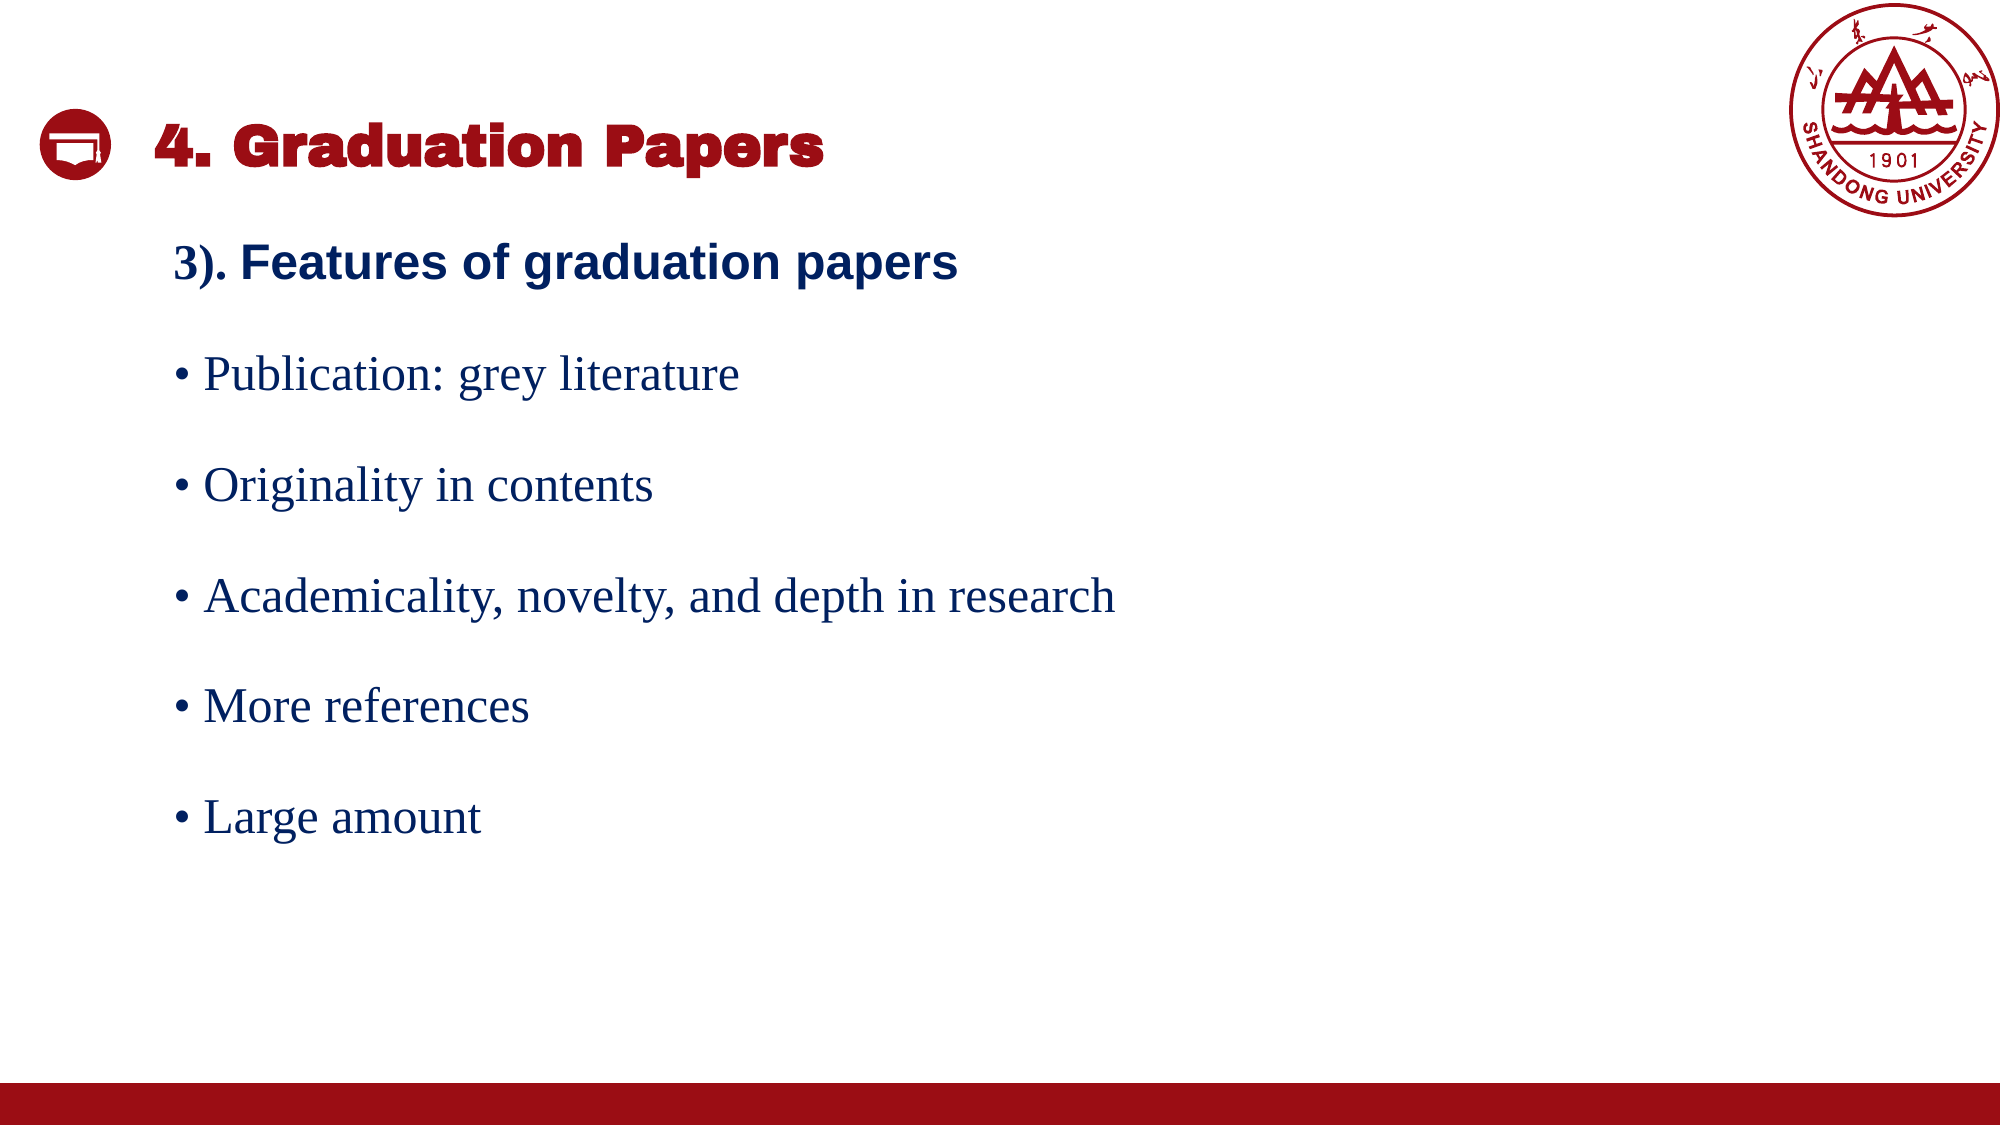

4. Graduation Papers

3). Features of graduation papers
• Publication: grey literature
• Originality in contents
• Academicality, novelty, and depth in research
• More references
• Large amount